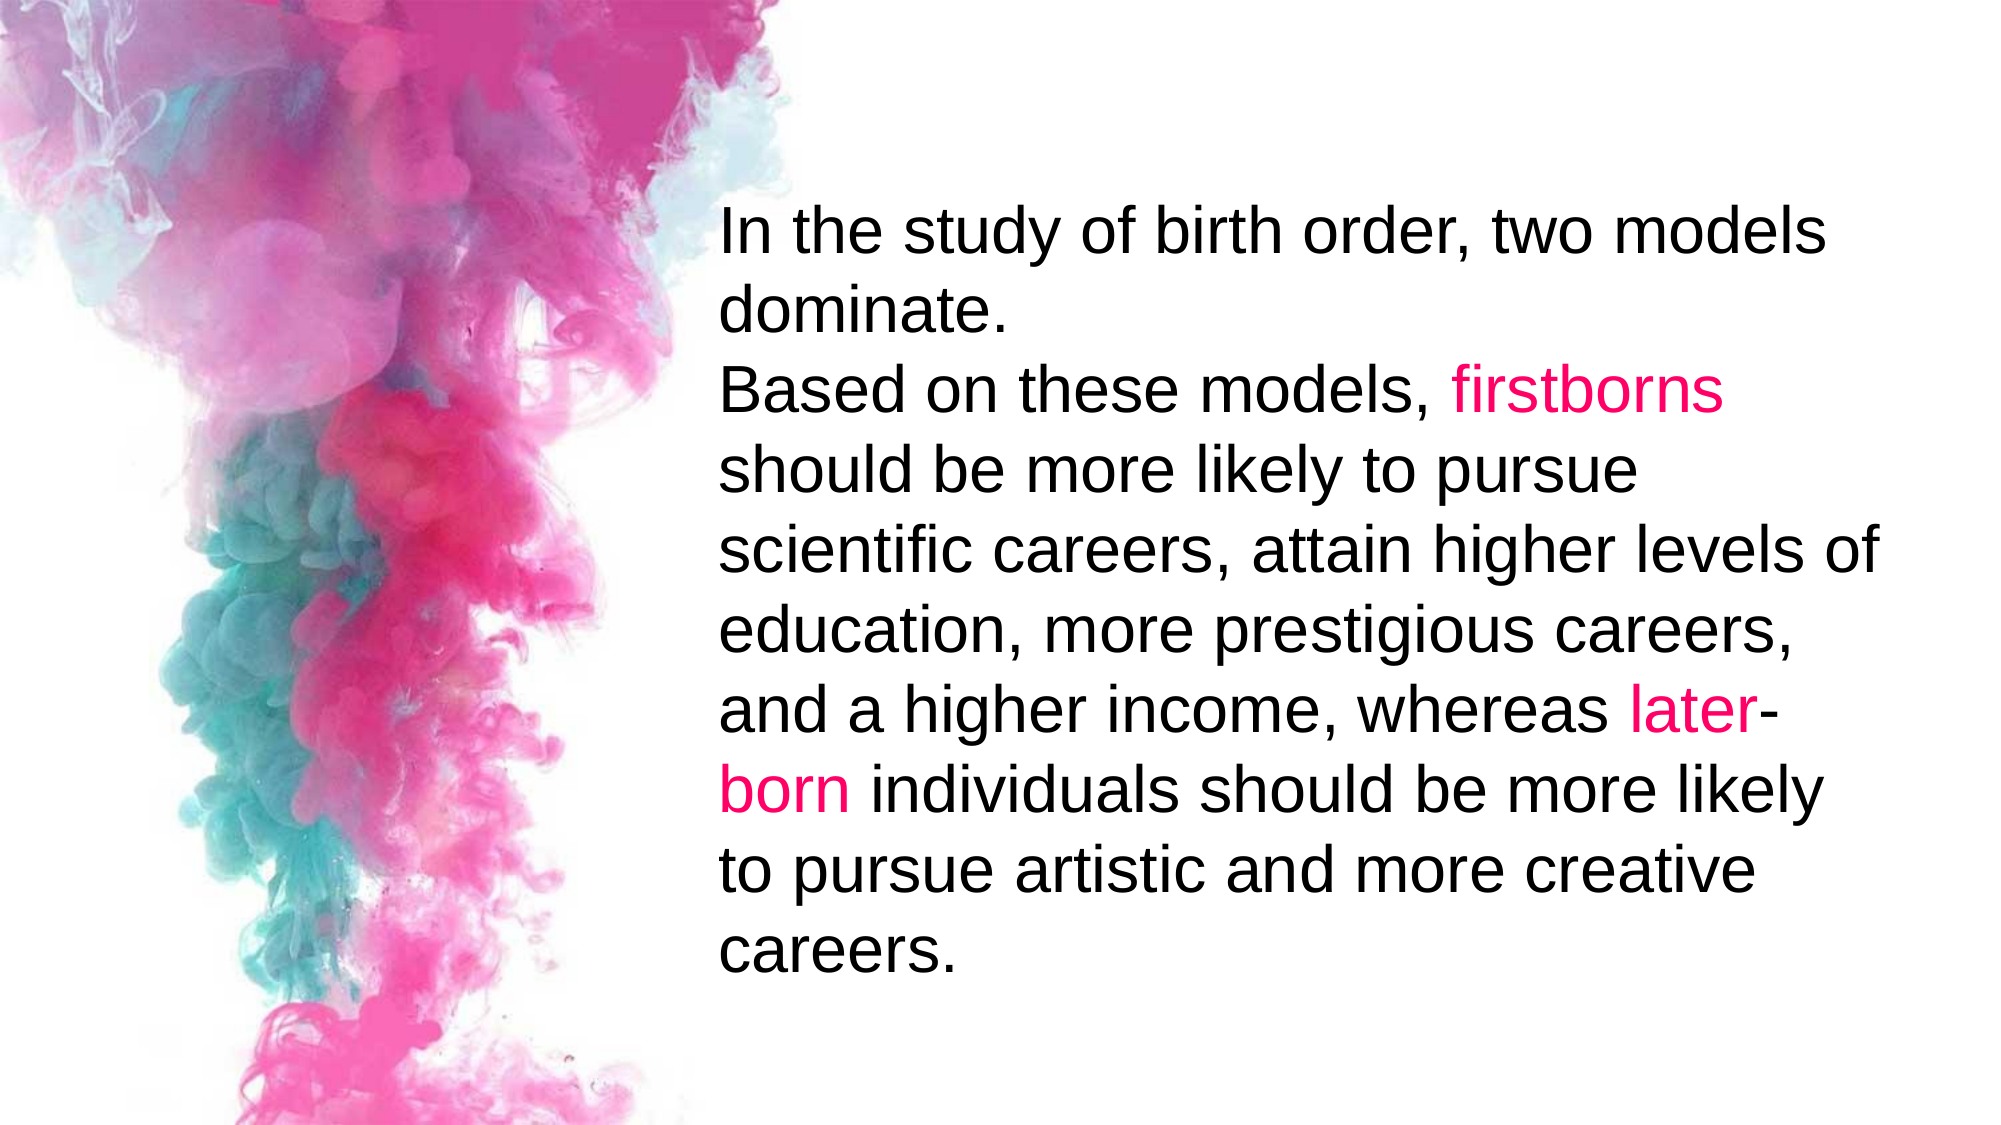

In the study of birth order, two models dominate.
Based on these models, firstborns should be more likely to pursue scientific careers, attain higher levels of education, more prestigious careers, and a higher income, whereas later-born individuals should be more likely to pursue artistic and more creative careers.